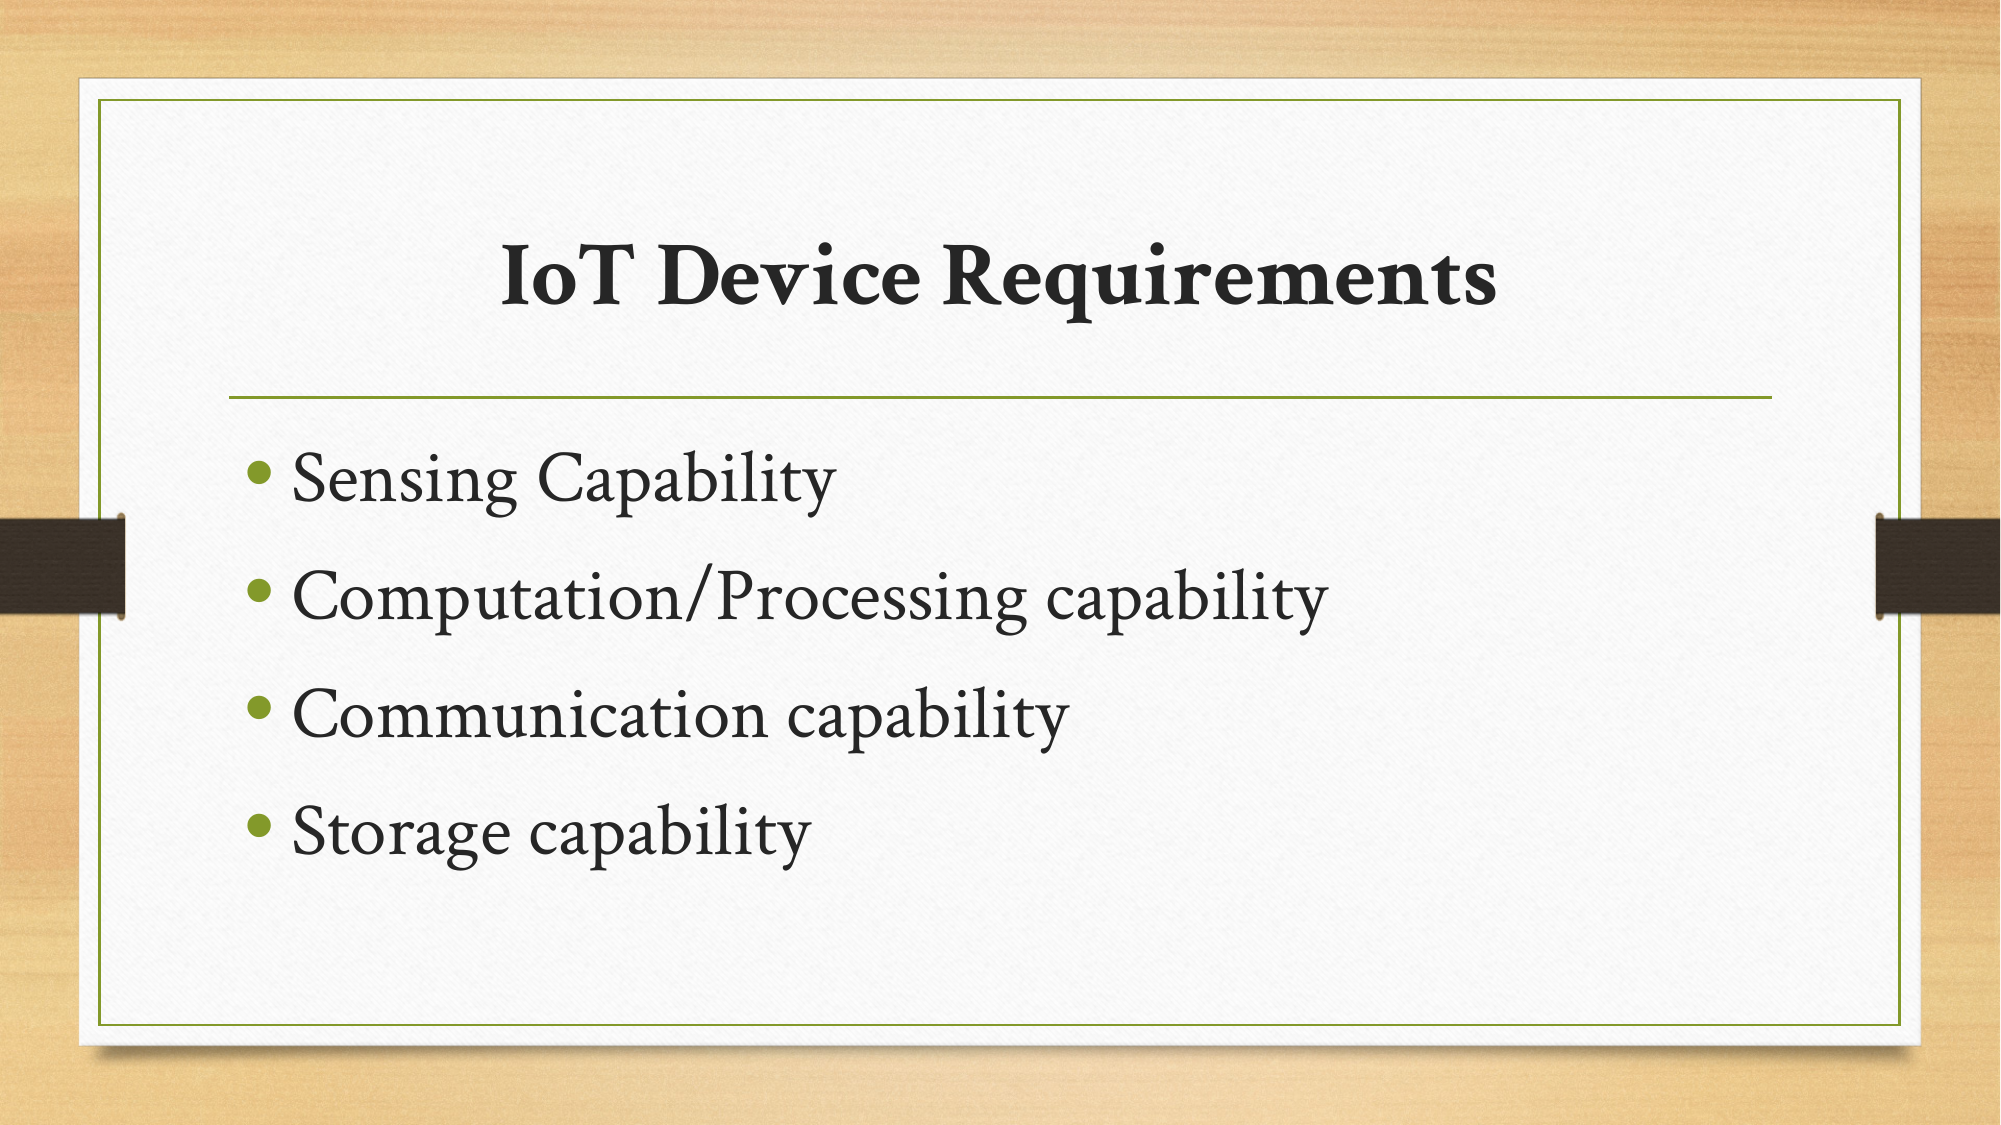

# IoT Device Requirements
Sensing Capability
Computation/Processing capability
Communication capability
Storage capability